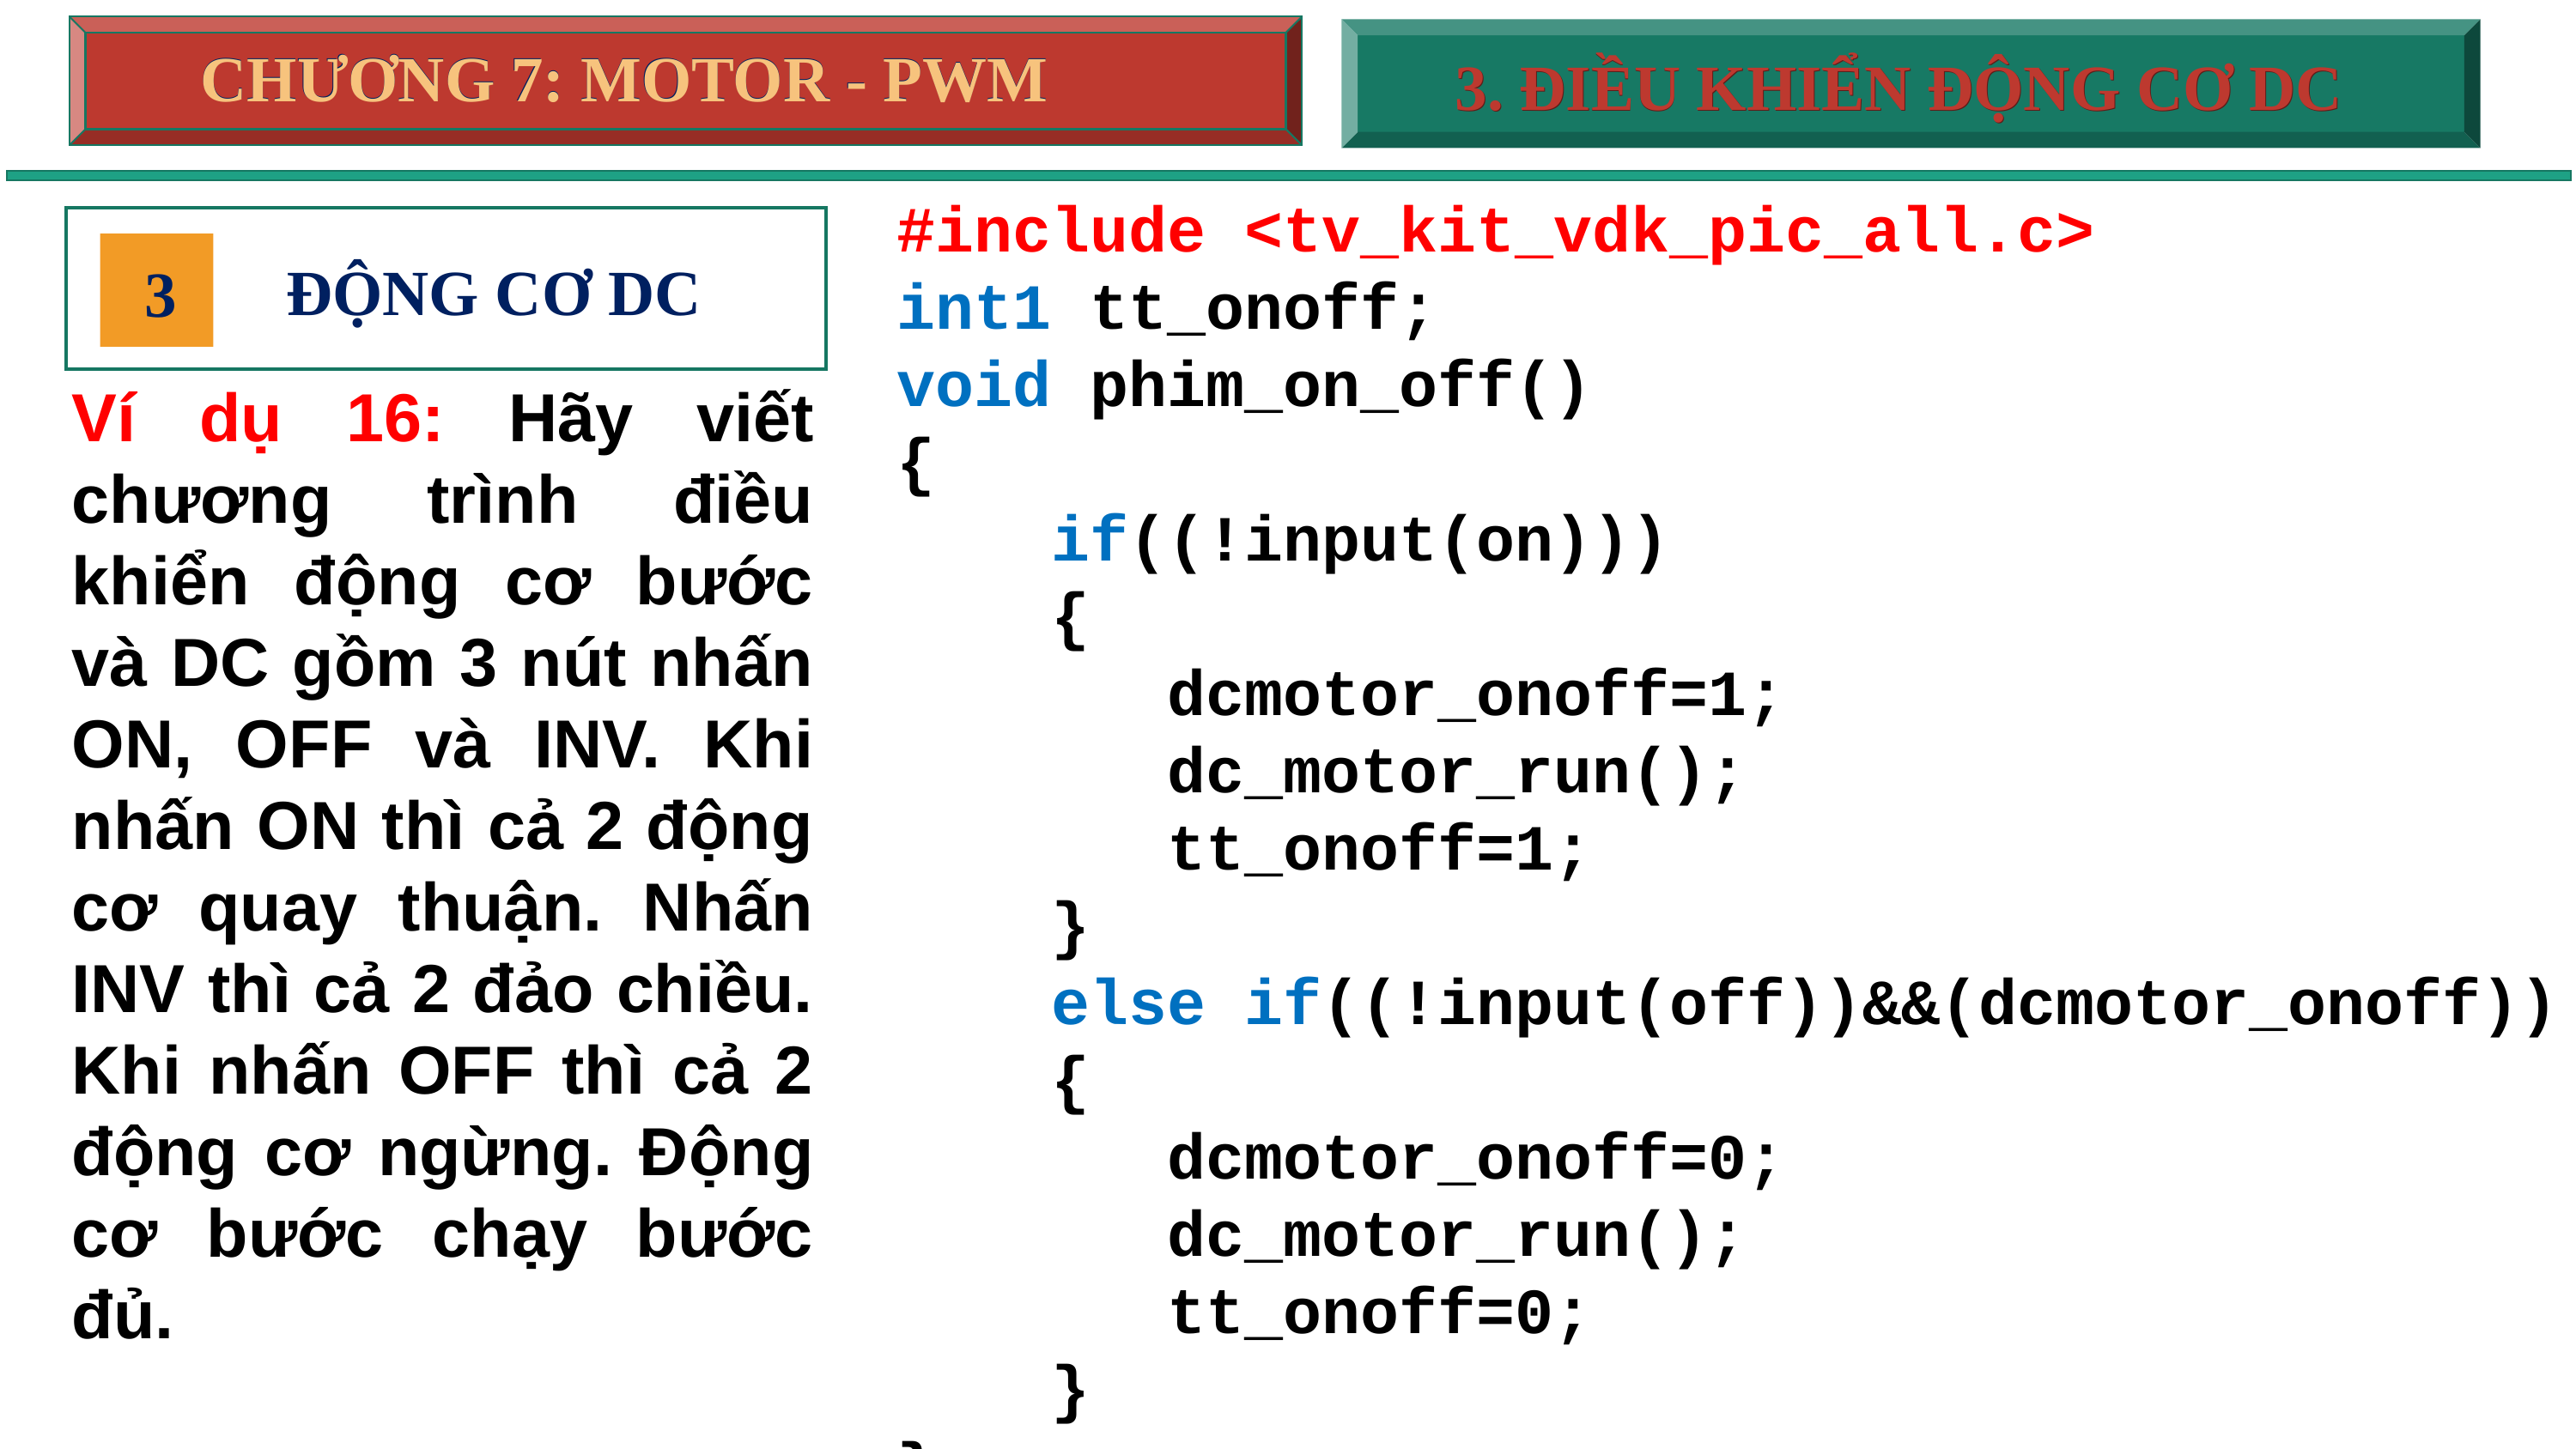

CHƯƠNG 7: MOTOR - PWM
CHƯƠNG 7: MOTOR - PWM

3. ĐIỀU KHIỂN ĐỘNG CƠ DC
3. ĐIỀU KHIỂN ĐỘNG CƠ DC

#include <tv_kit_vdk_pic_all.c>
int1 tt_onoff;
void phim_on_off()
{
    if((!input(on)))
    {
       dcmotor_onoff=1;
       dc_motor_run();
       tt_onoff=1;
    }
    else if((!input(off))&&(dcmotor_onoff))
    {
       dcmotor_onoff=0;
       dc_motor_run();
       tt_onoff=0;
    }
}

ĐỘNG CƠ DC
3
Ví dụ 16: Hãy viết chương trình điều khiển động cơ bước và DC gồm 3 nút nhấn ON, OFF và INV. Khi nhấn ON thì cả 2 động cơ quay thuận. Nhấn INV thì cả 2 đảo chiều. Khi nhấn OFF thì cả 2 động cơ ngừng. Động cơ bước chạy bước đủ.